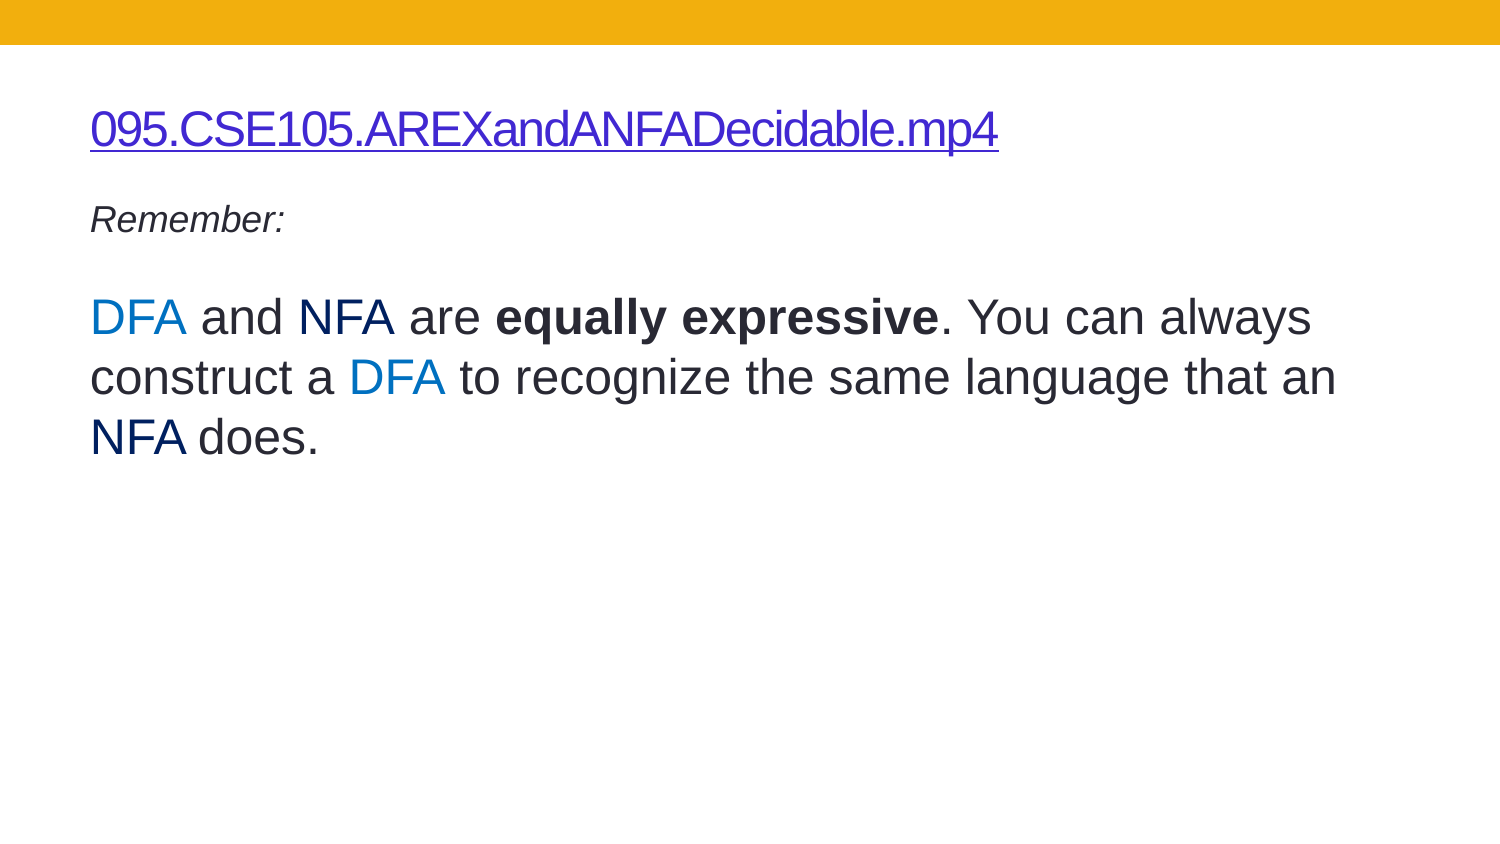

# 095.CSE105.AREXandANFADecidable.mp4
Remember:

DFA and NFA are equally expressive. You can always construct a DFA to recognize the same language that an NFA does.